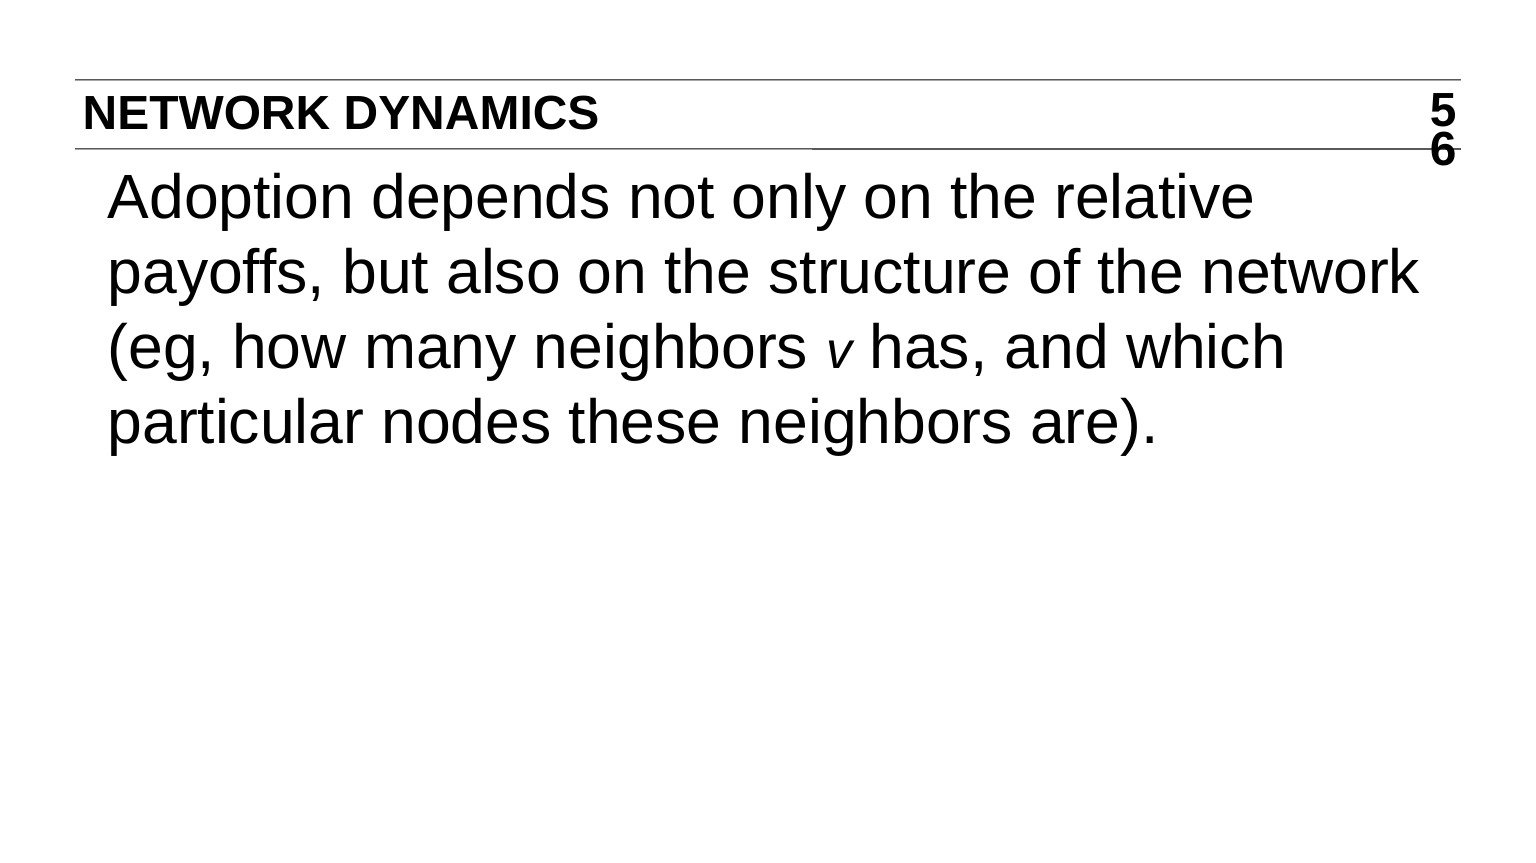

Network dynamics
56
Adoption depends not only on the relative payoffs, but also on the structure of the network (eg, how many neighbors v has, and which particular nodes these neighbors are).